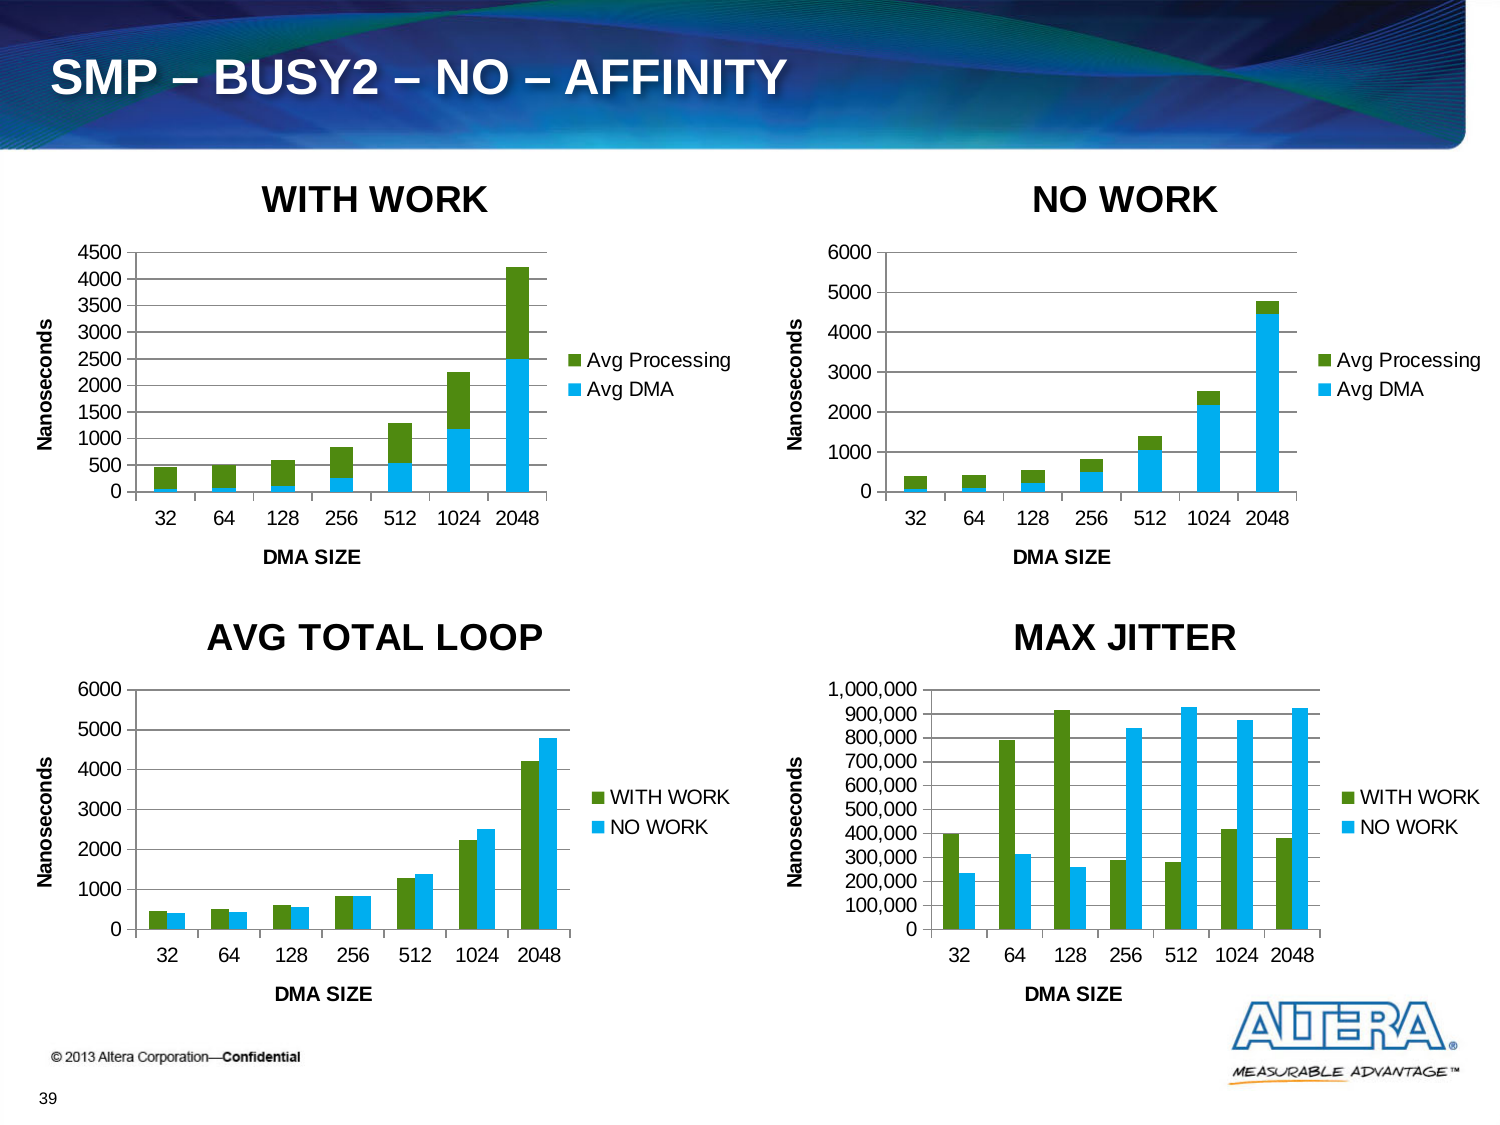

# SMP – BUSY2 – NO – AFFINITY

### Chart: WITH WORK

| Category |  |  |
|---|---|---|
| 32 | 60.0 | 400.0 |
| 64 | 65.0 | 441.0 |
| 128 | 118.0 | 479.0 |
| 256 | 263.0 | 581.0 |
| 512 | 541.0 | 745.0 |
| 1024 | 1174.0 | 1073.0 |
| 2048 | 2489.0 | 1731.0 |

### Chart: NO WORK

| Category |  |  |
|---|---|---|
| 32 | 62.0 | 343.0 |
| 64 | 88.0 | 343.0 |
| 128 | 216.0 | 342.0 |
| 256 | 493.0 | 342.0 |
| 512 | 1049.0 | 342.0 |
| 1024 | 2172.0 | 342.0 |
| 2048 | 4453.0 | 342.0 |

### Chart: AVG TOTAL LOOP

| Category |  |  |
|---|---|---|
| 32 | 461.0 | 406.0 |
| 64 | 507.0 | 431.0 |
| 128 | 598.0 | 559.0 |
| 256 | 844.0 | 835.0 |
| 512 | 1287.0 | 1392.0 |
| 1024 | 2248.0 | 2515.0 |
| 2048 | 4220.0 | 4796.0 |

### Chart: MAX JITTER

| Category |  |  |
|---|---|---|
| 32 | 398130.0 | 234870.0 |
| 64 | 792440.0 | 314390.0 |
| 128 | 914515.0 | 259685.0 |
| 256 | 289160.0 | 841545.0 |
| 512 | 280810.0 | 926725.0 |
| 1024 | 418125.0 | 872815.0 |
| 2048 | 380560.0 | 924105.0 |
39